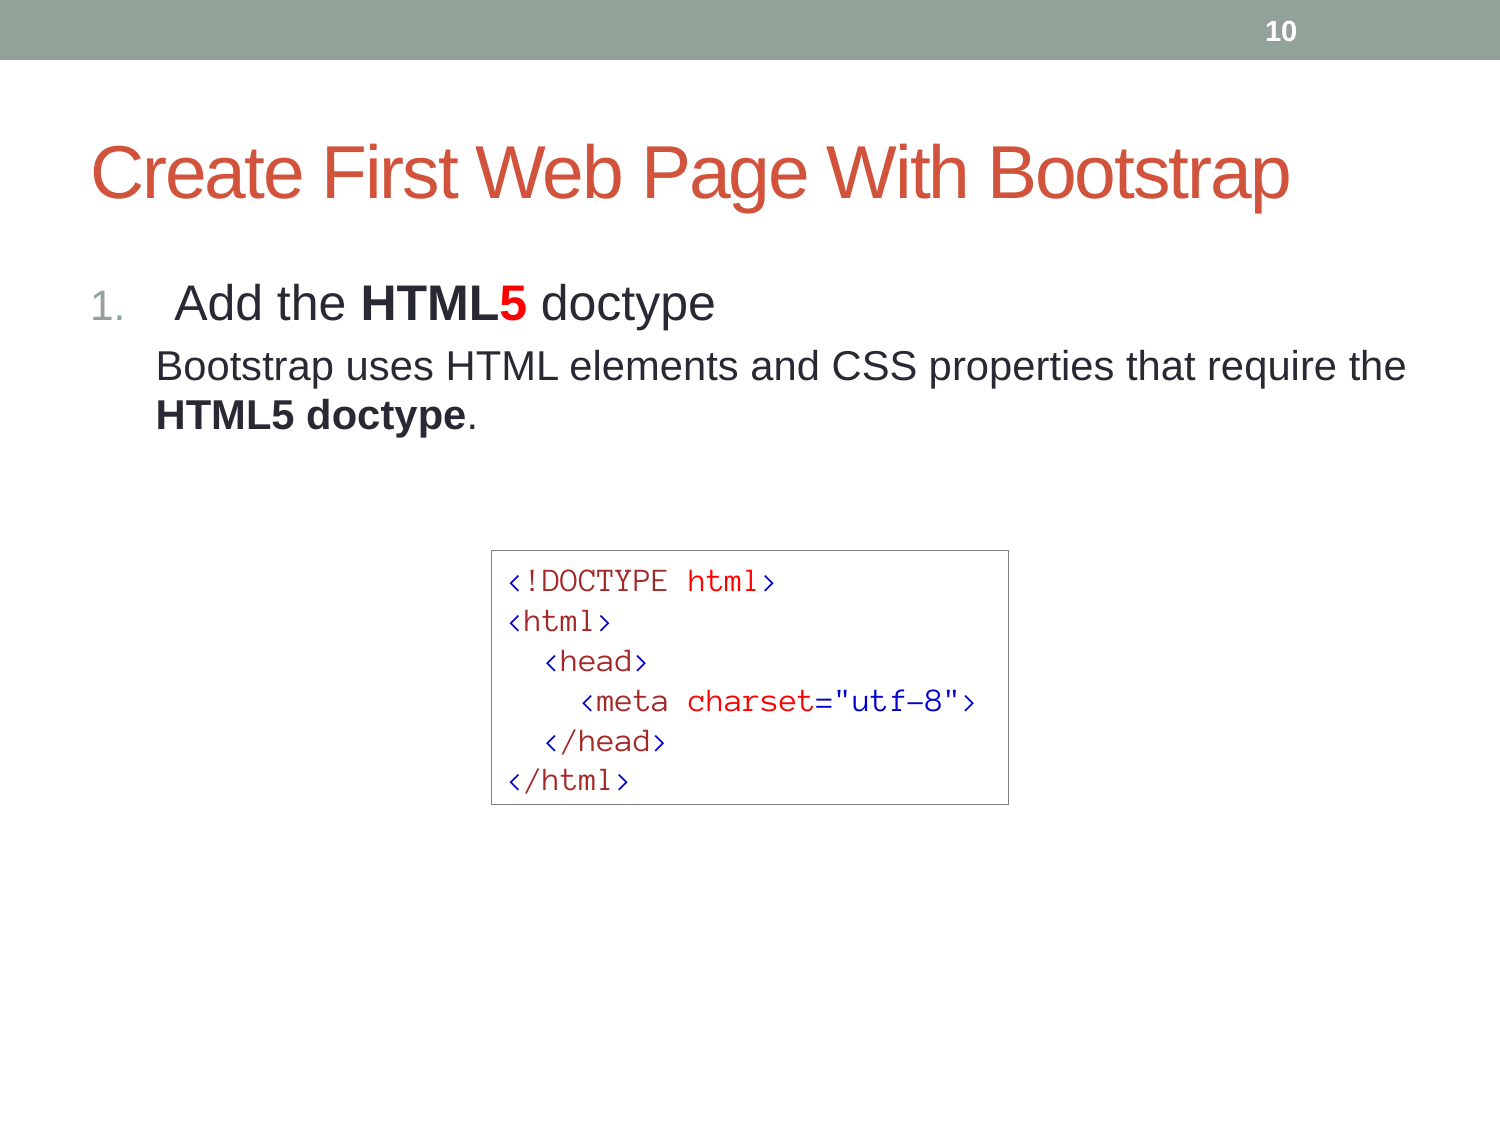

10
# Create First Web Page With Bootstrap
Add the HTML5 doctype
Bootstrap uses HTML elements and CSS properties that require the HTML5 doctype.

<!DOCTYPE html>
<html>
  <head>
    <meta charset="utf-8">
  </head>
</html>